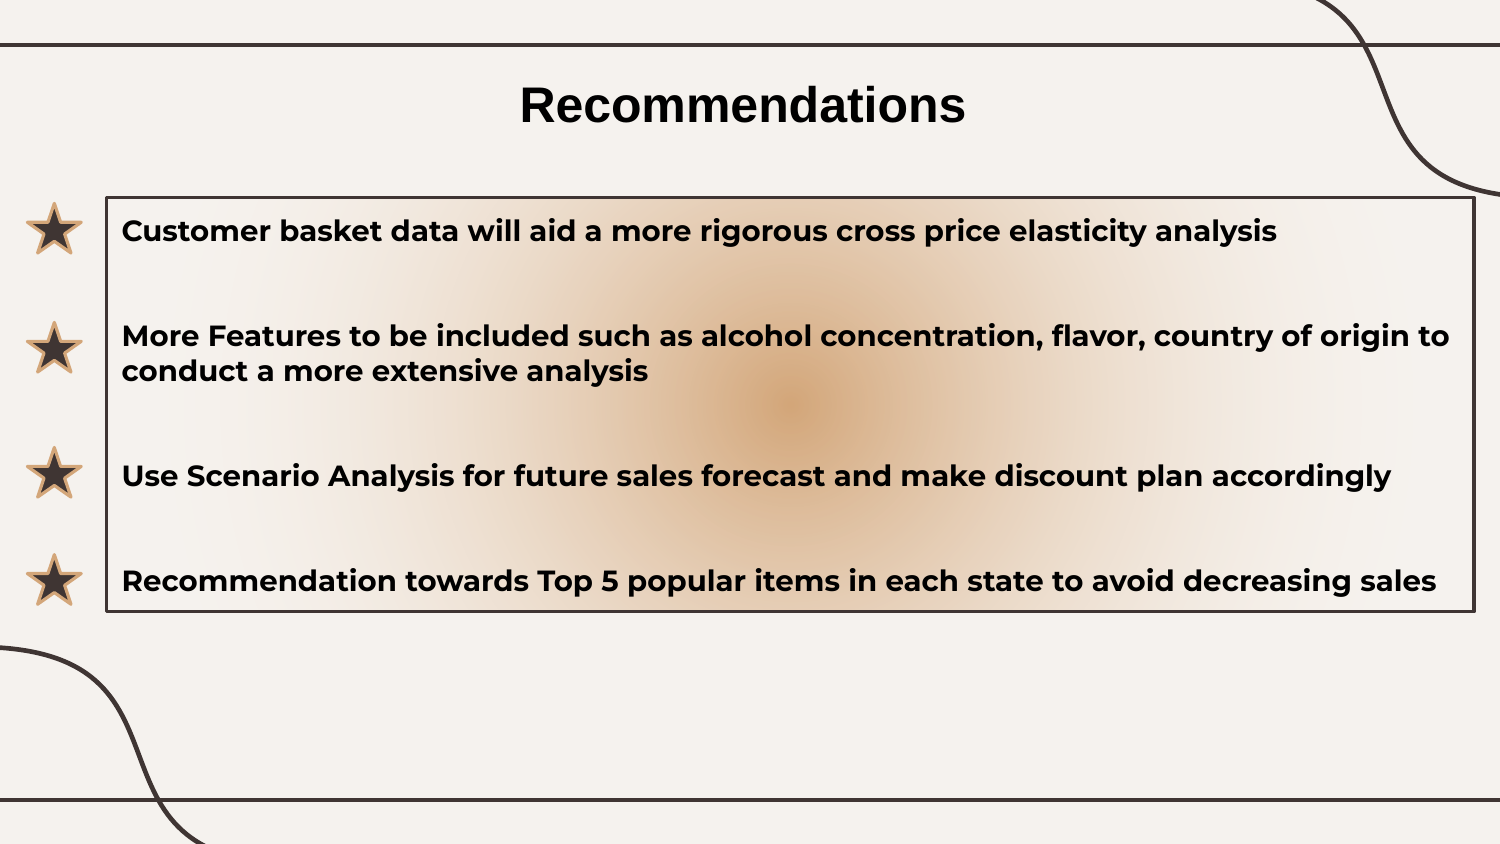

Recommendations
Customer basket data will aid a more rigorous cross price elasticity analysis

More Features to be included such as alcohol concentration, flavor, country of origin to conduct a more extensive analysis

Use Scenario Analysis for future sales forecast and make discount plan accordingly

Recommendation towards Top 5 popular items in each state to avoid decreasing sales